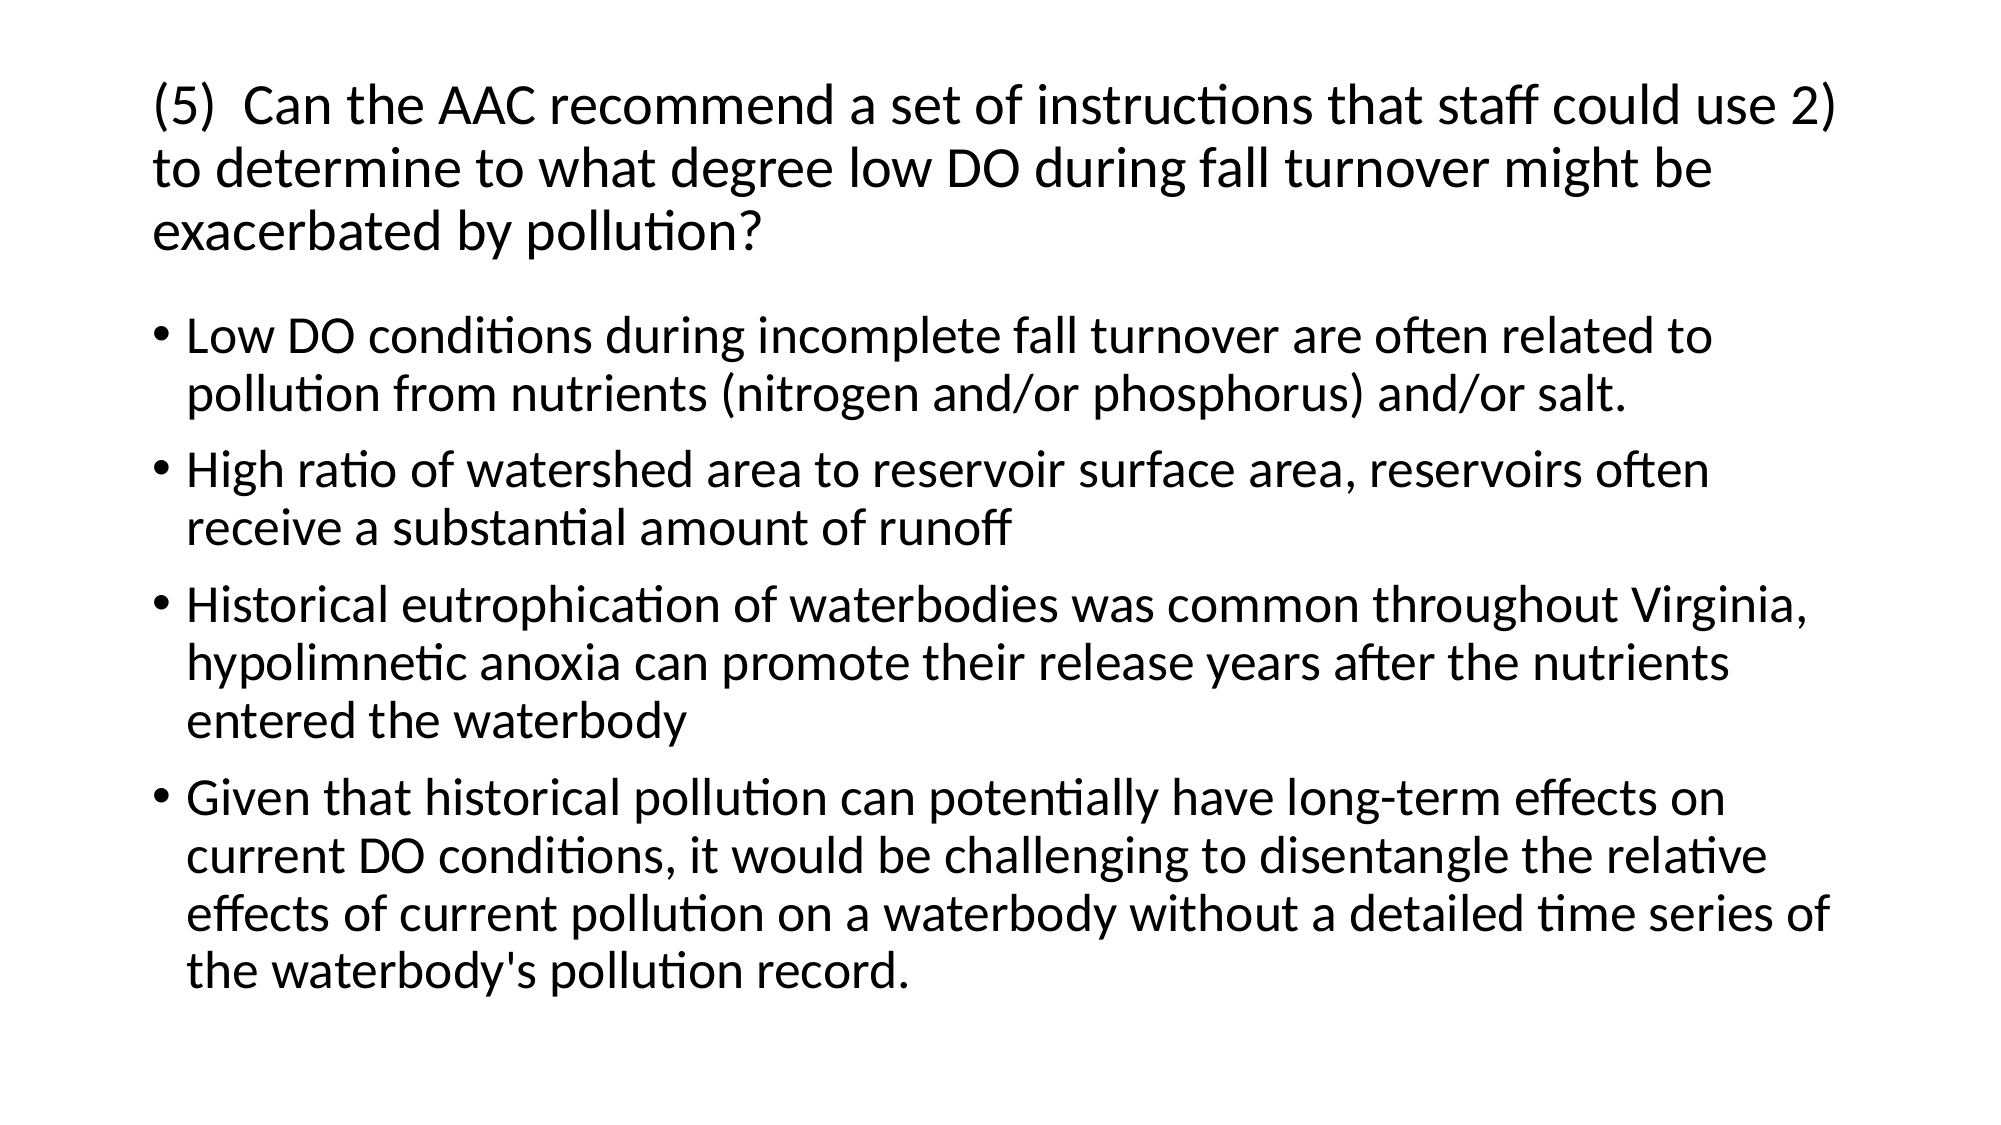

# (5)  Can the AAC recommend a set of instructions that staff could use 2) to determine to what degree low DO during fall turnover might be exacerbated by pollution?
Low DO conditions during incomplete fall turnover are often related to pollution from nutrients (nitrogen and/or phosphorus) and/or salt.
High ratio of watershed area to reservoir surface area, reservoirs often receive a substantial amount of runoff
Historical eutrophication of waterbodies was common throughout Virginia, hypolimnetic anoxia can promote their release years after the nutrients entered the waterbody
Given that historical pollution can potentially have long-term effects on current DO conditions, it would be challenging to disentangle the relative effects of current pollution on a waterbody without a detailed time series of the waterbody's pollution record.